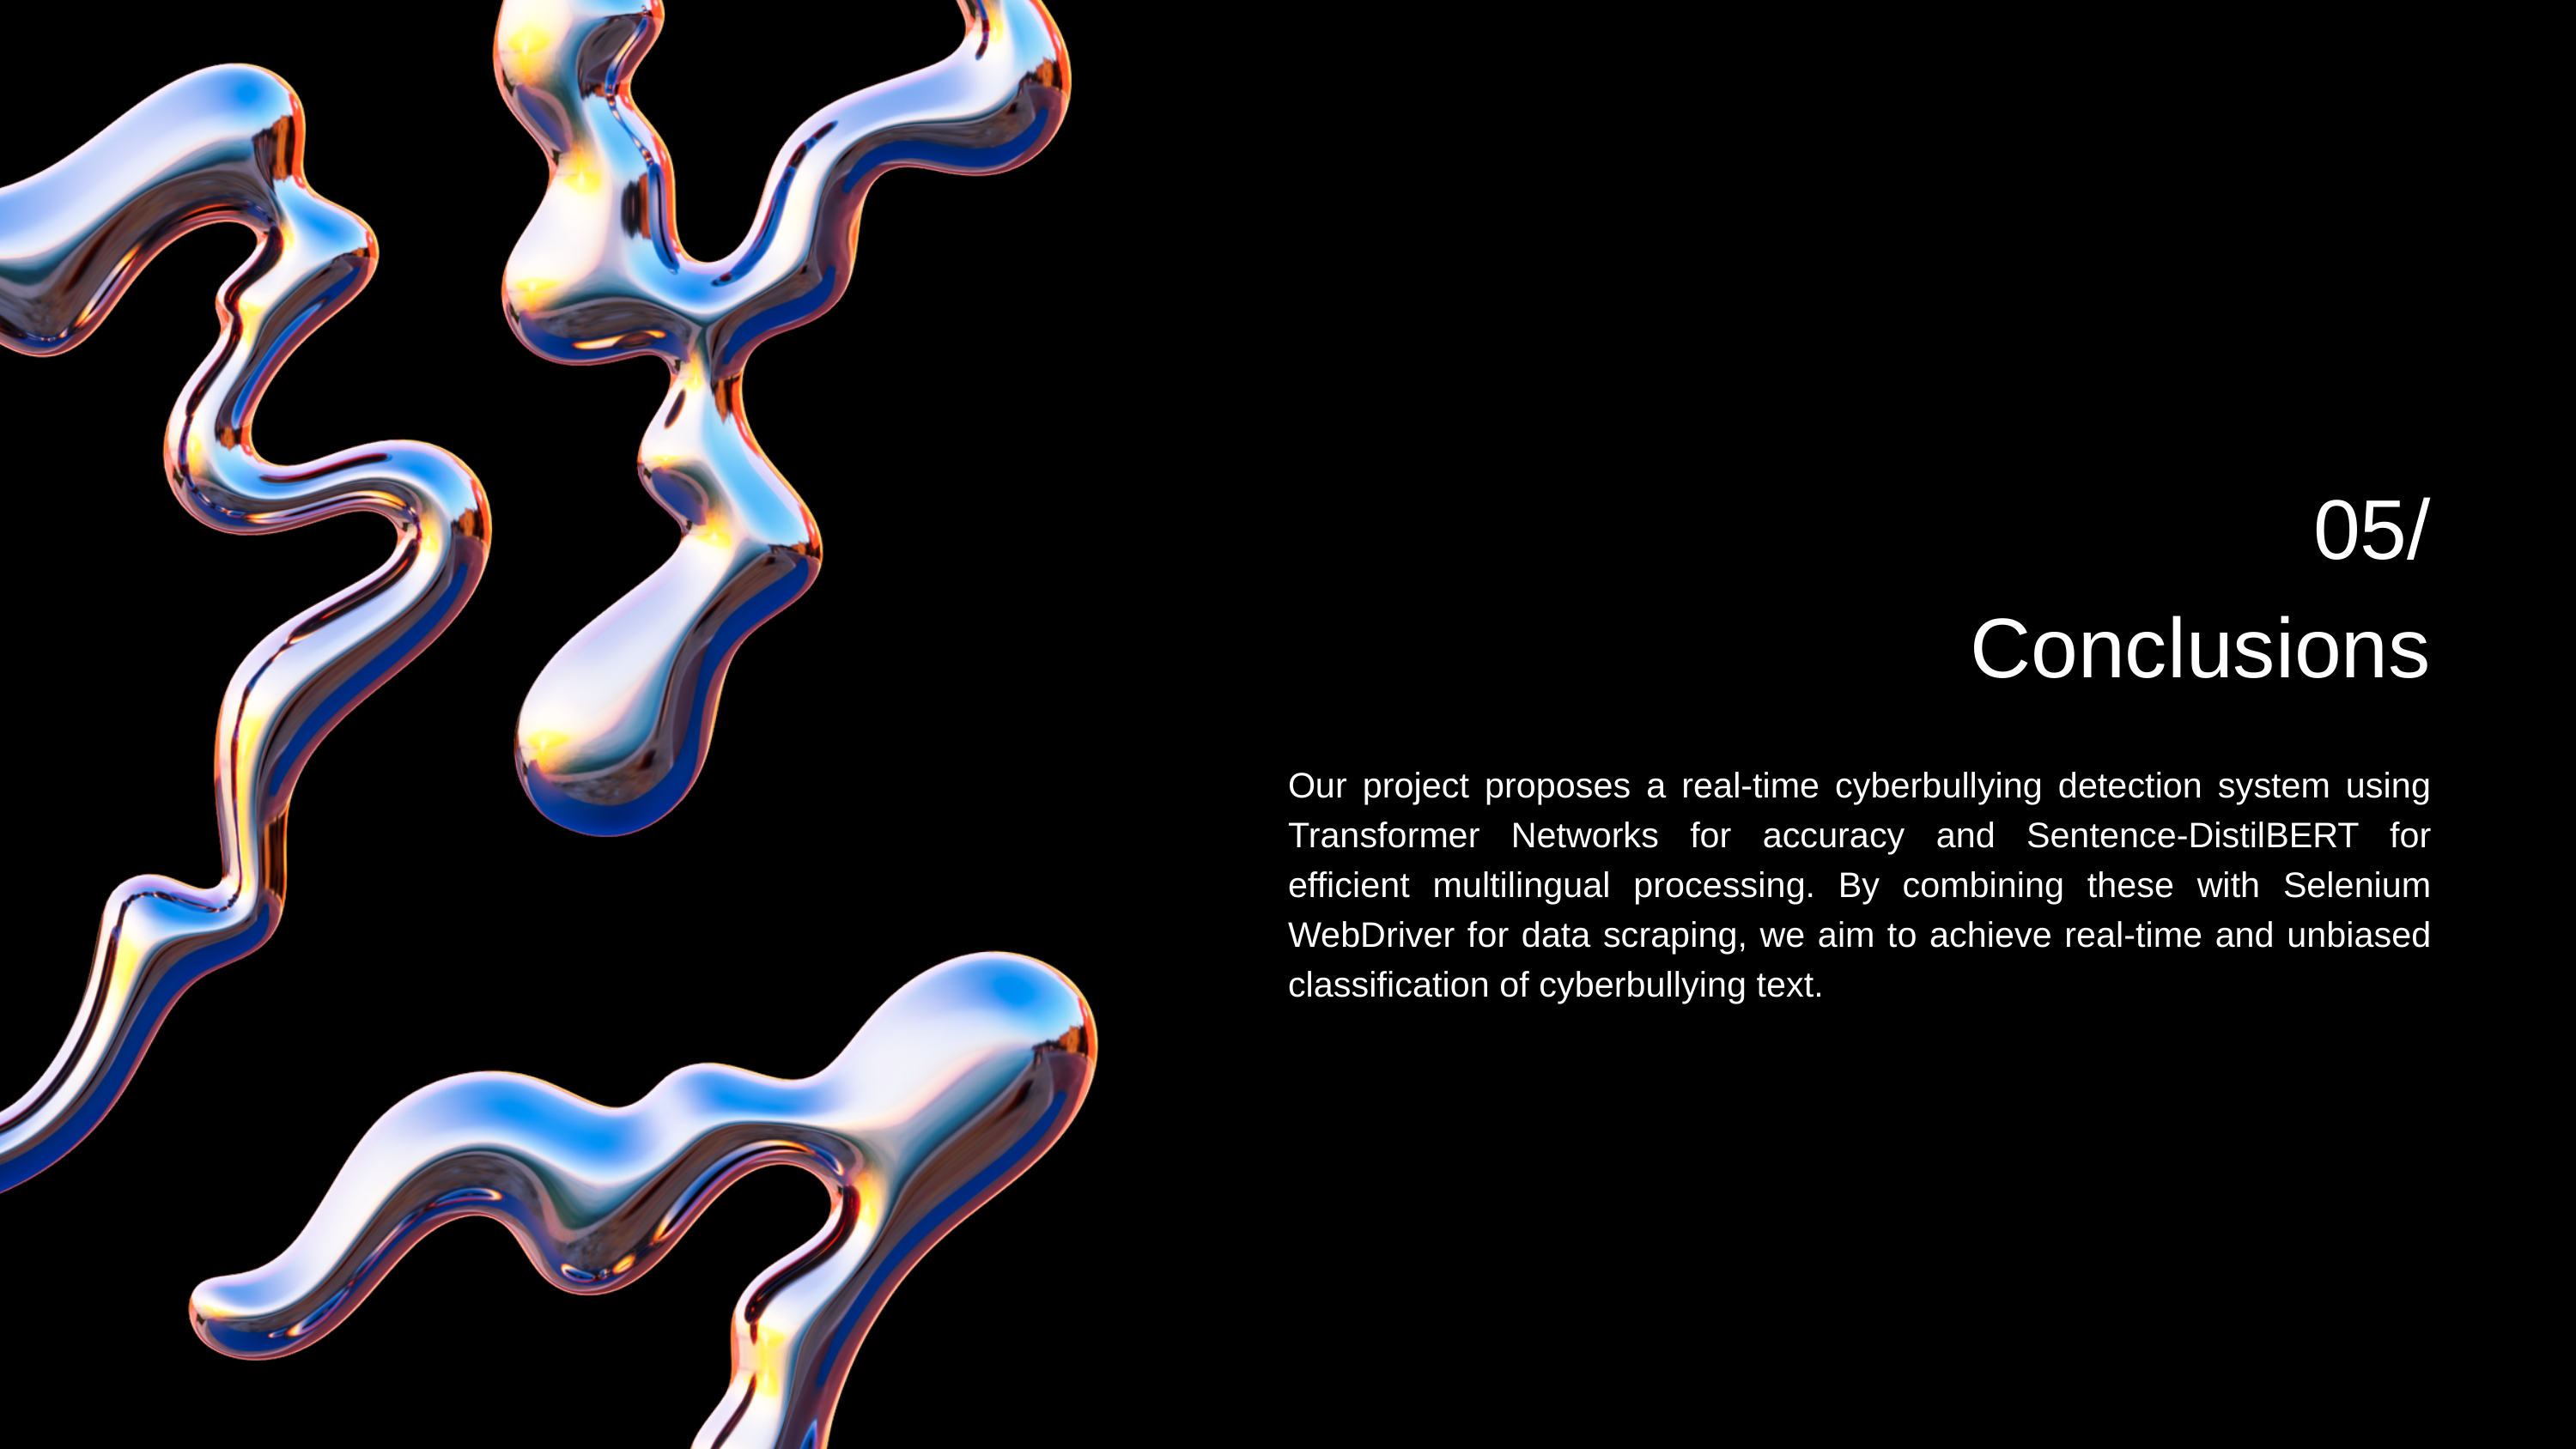

05/
Conclusions
Our project proposes a real-time cyberbullying detection system using Transformer Networks for accuracy and Sentence-DistilBERT for efficient multilingual processing. By combining these with Selenium WebDriver for data scraping, we aim to achieve real-time and unbiased classification of cyberbullying text.